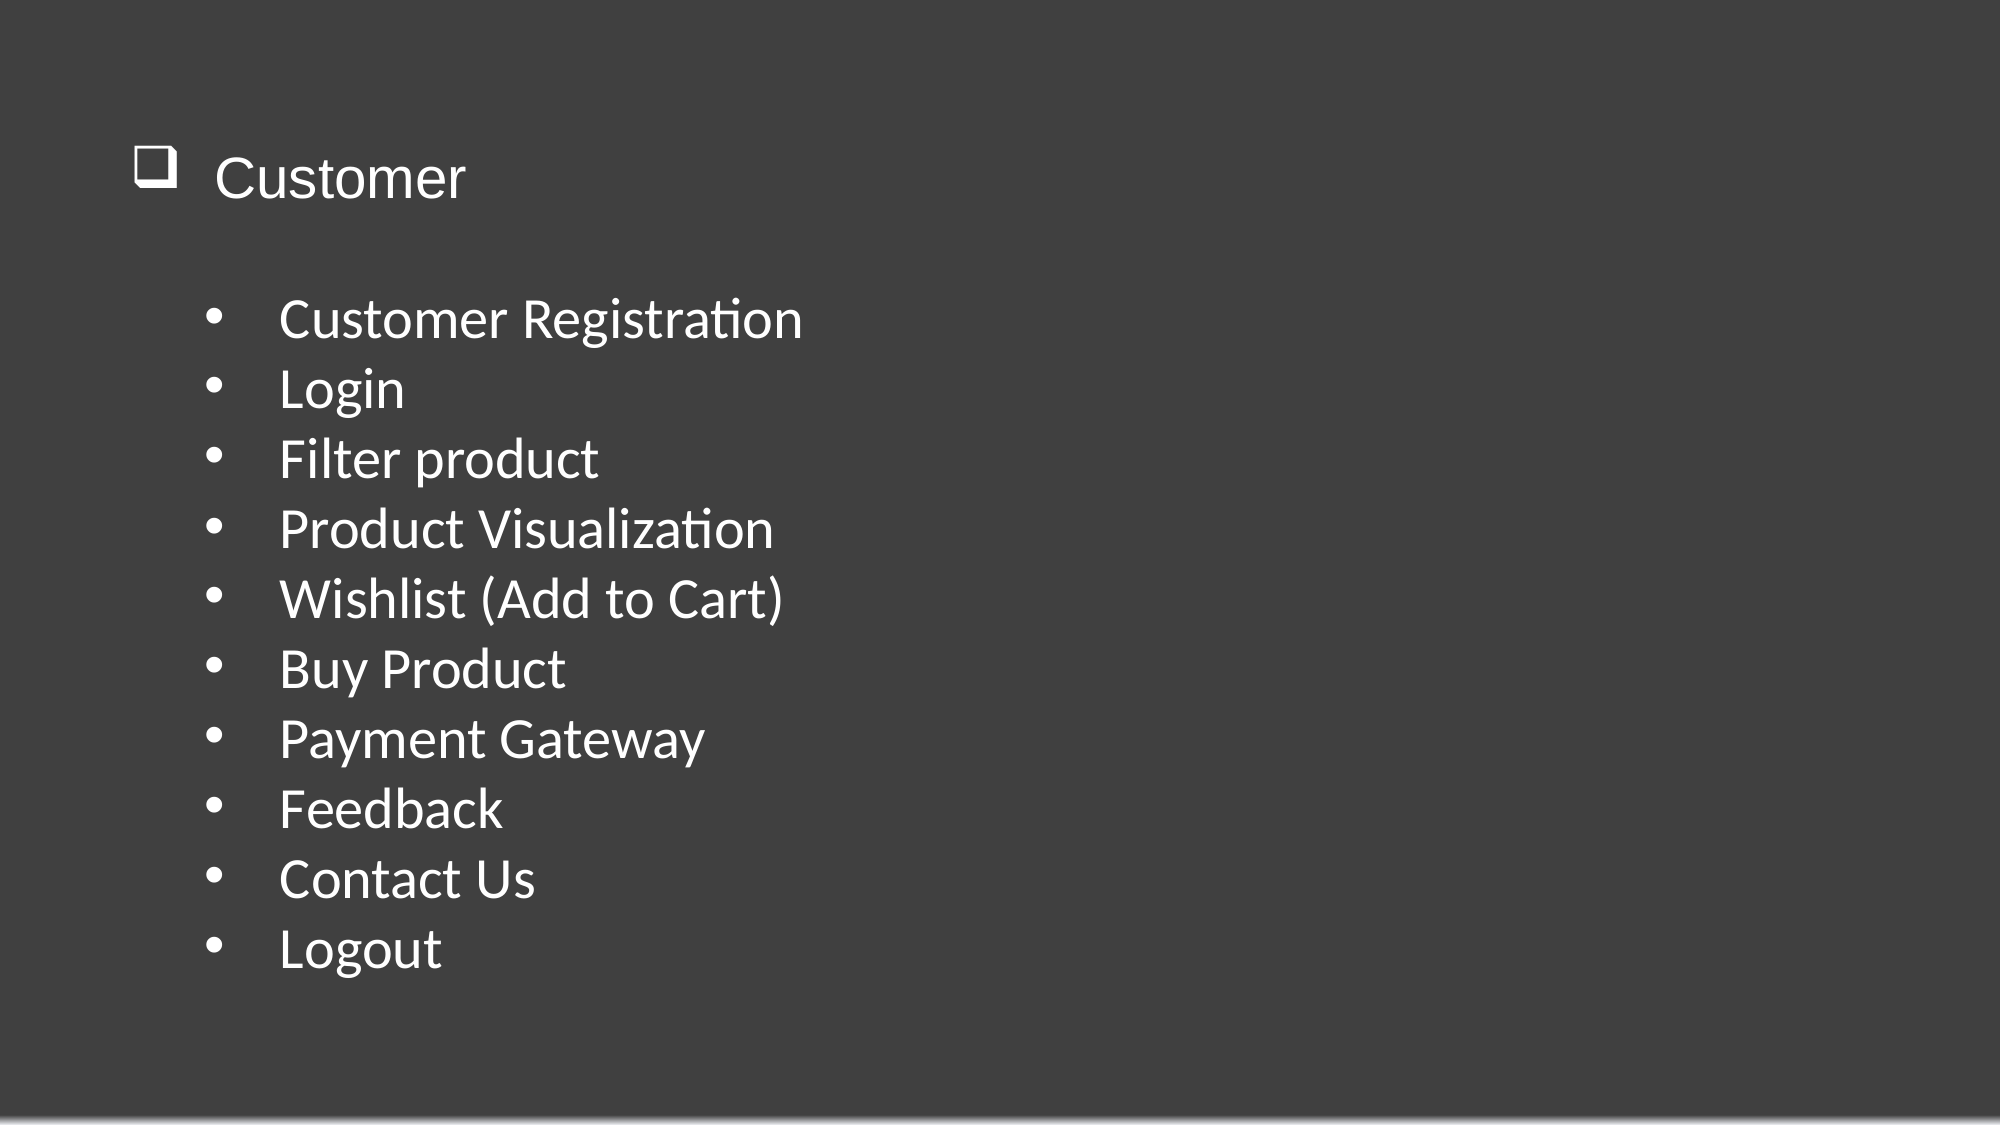

Customer

Customer Registration
Login
Filter product
Product Visualization
Wishlist (Add to Cart)
Buy Product
Payment Gateway
Feedback
Contact Us
Logout